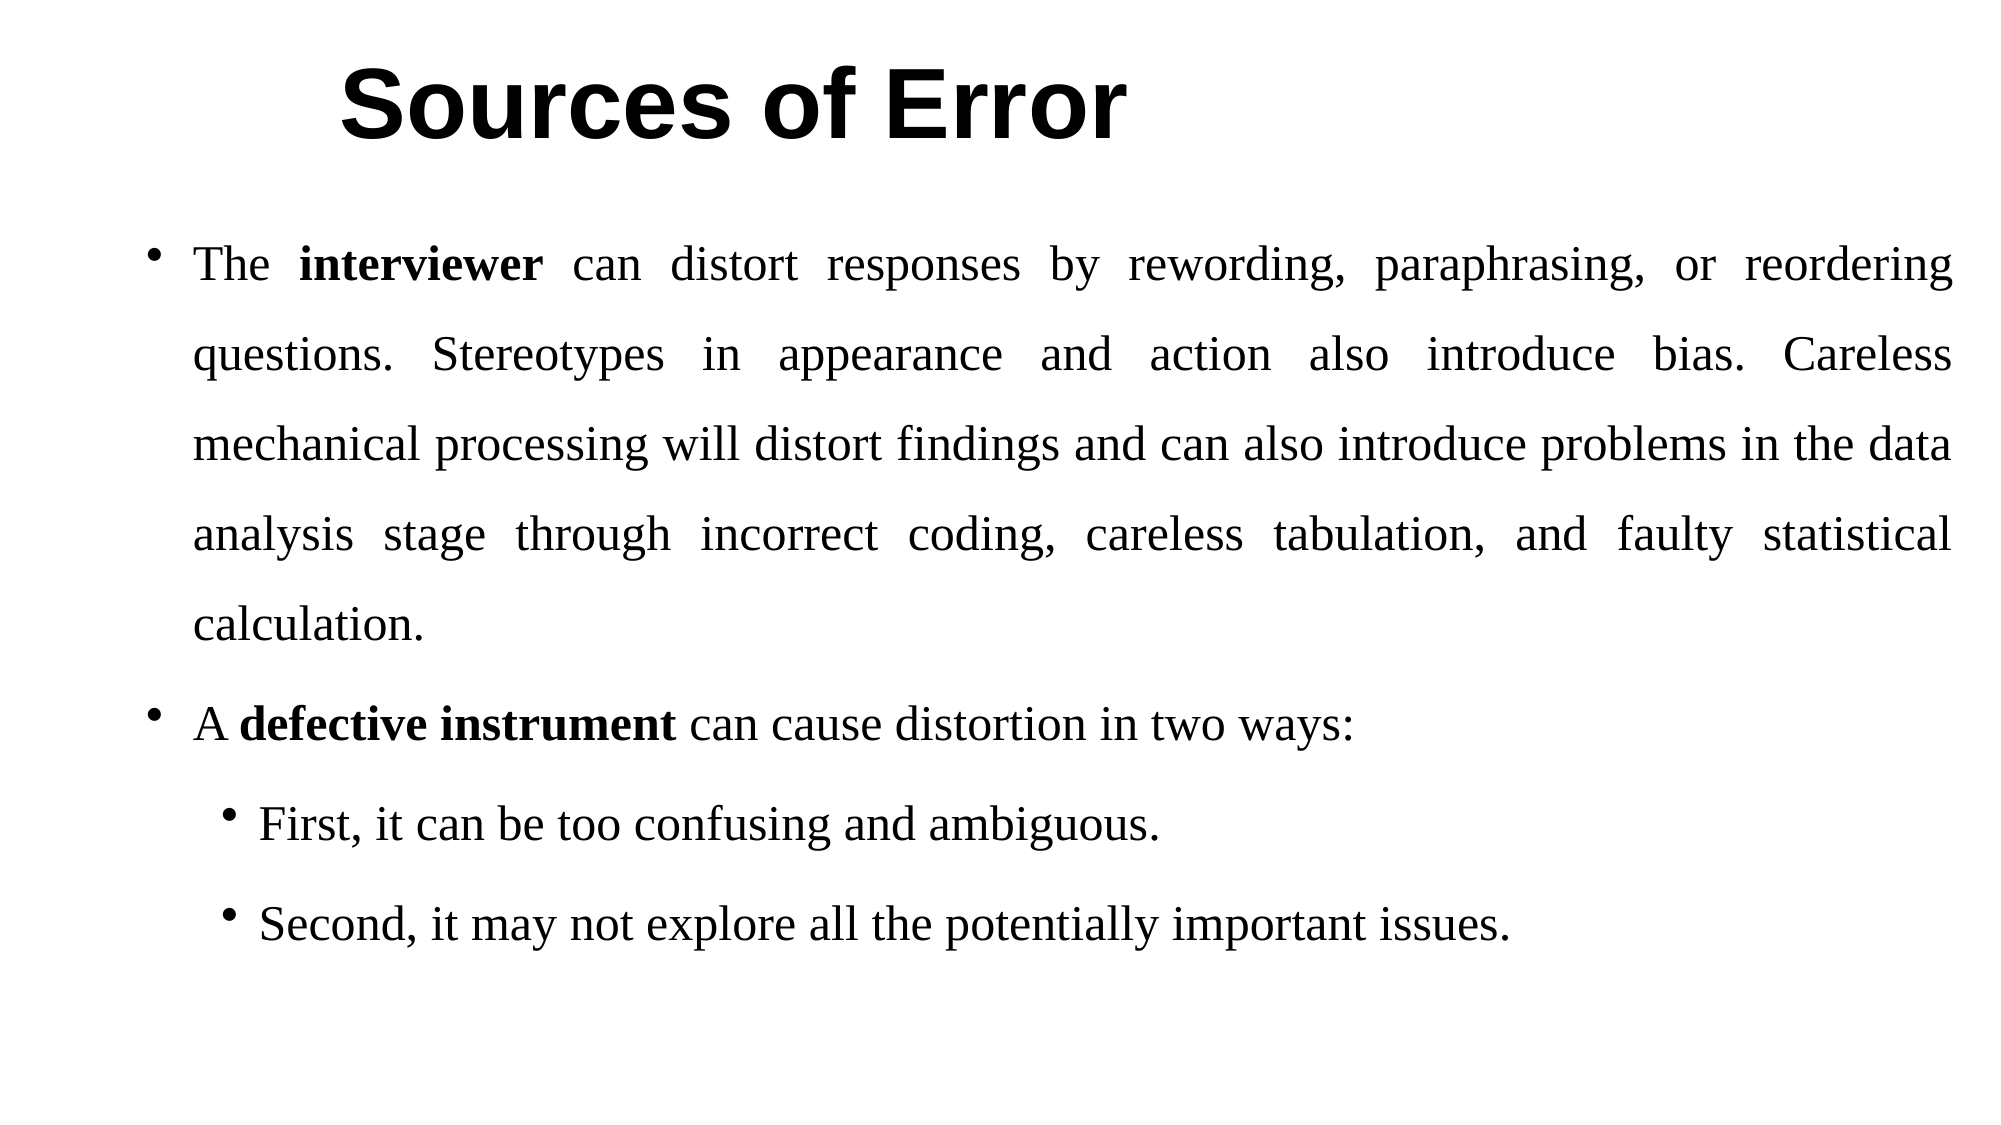

# Sources of Error
The interviewer can distort responses by rewording, paraphrasing, or reordering questions. Stereotypes in appearance and action also introduce bias. Careless mechanical processing will distort findings and can also introduce problems in the data analysis stage through incorrect coding, careless tabulation, and faulty statistical calculation.
A defective instrument can cause distortion in two ways:
First, it can be too confusing and ambiguous.
Second, it may not explore all the potentially important issues.
11-23